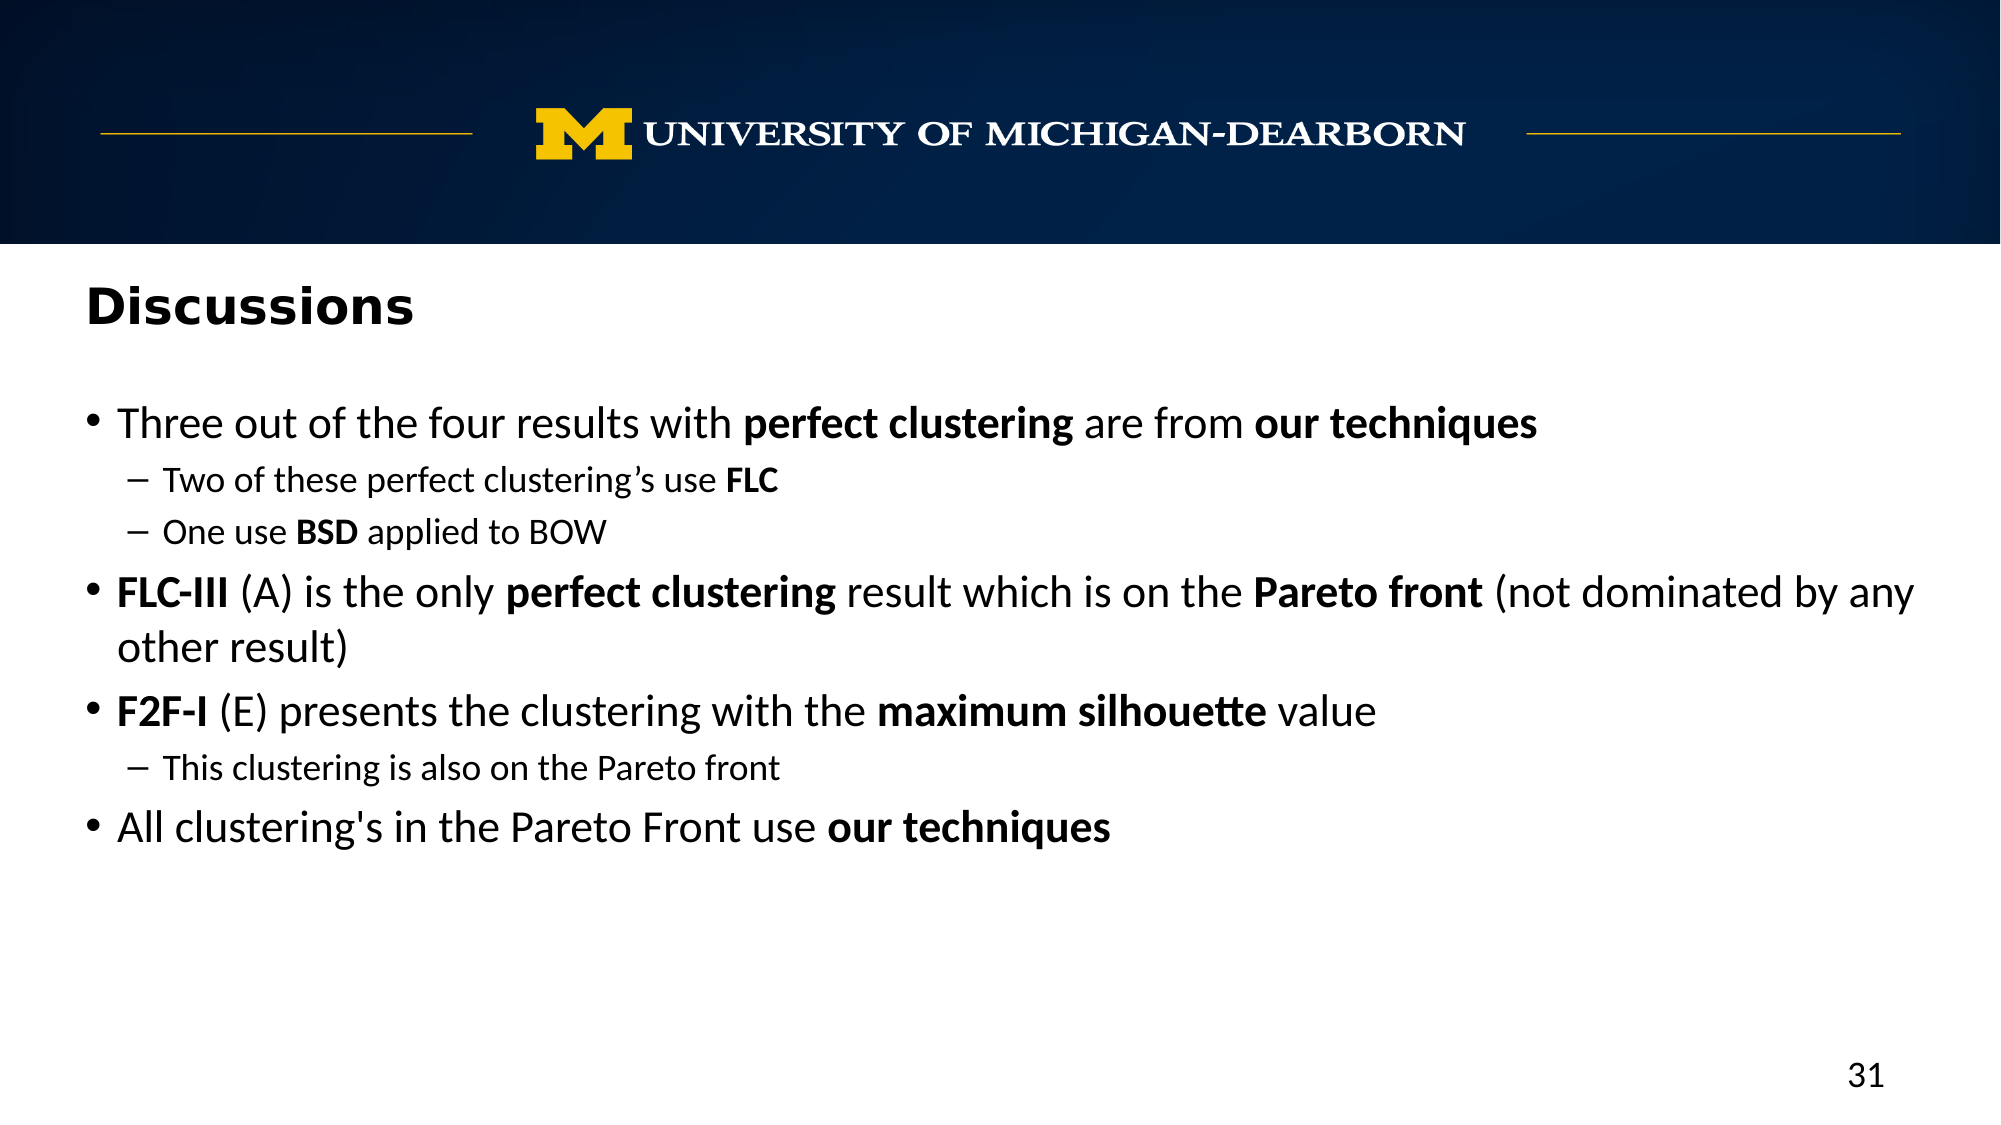

Discussions
Three out of the four results with perfect clustering are from our techniques
 Two of these perfect clustering’s use FLC
 One use BSD applied to BOW
FLC-III (A) is the only perfect clustering result which is on the Pareto front (not dominated by any other result)
F2F-I (E) presents the clustering with the maximum silhouette value
 This clustering is also on the Pareto front
All clustering's in the Pareto Front use our techniques
31